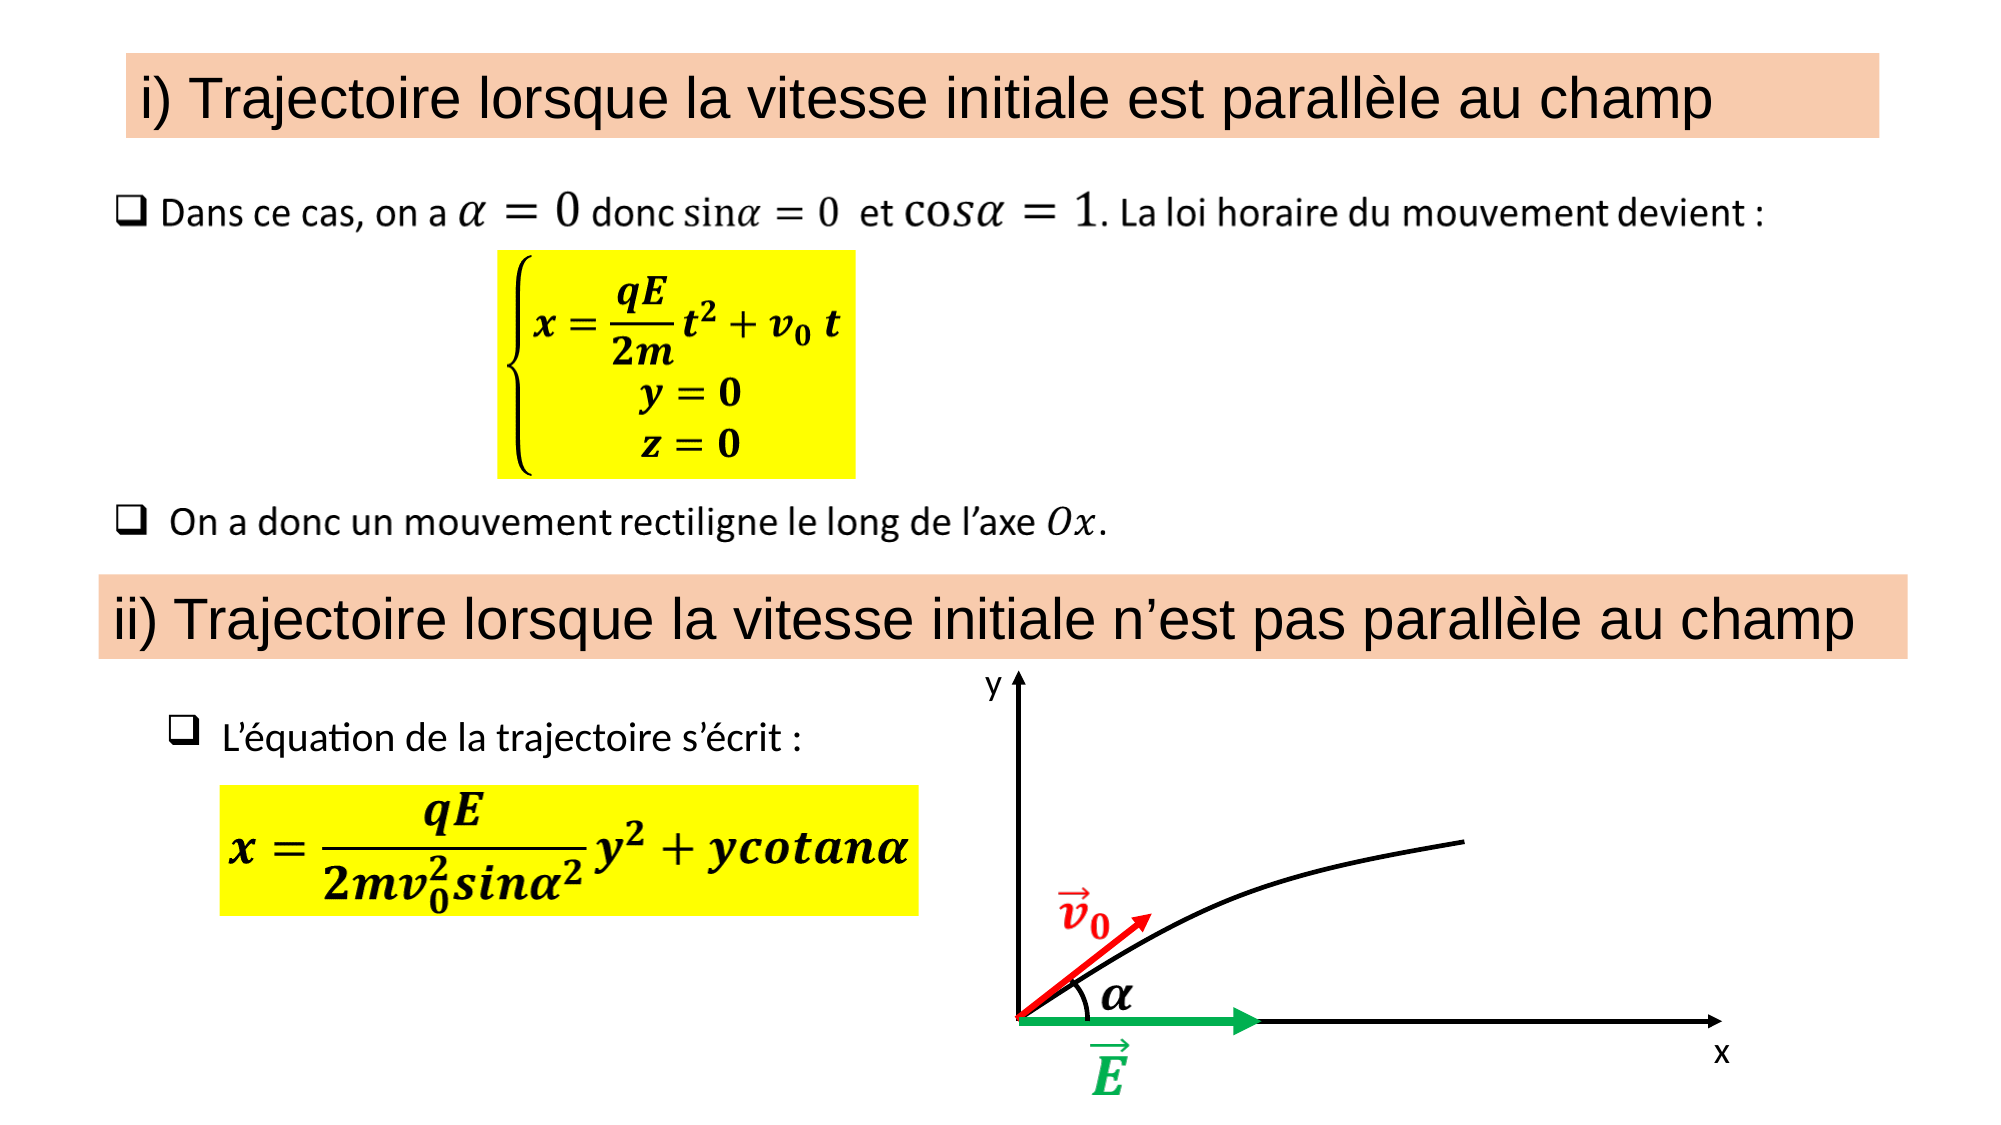

i) Trajectoire lorsque la vitesse initiale est parallèle au champ

ii) Trajectoire lorsque la vitesse initiale n’est pas parallèle au champ
y

x

 L’équation de la trajectoire s’écrit :